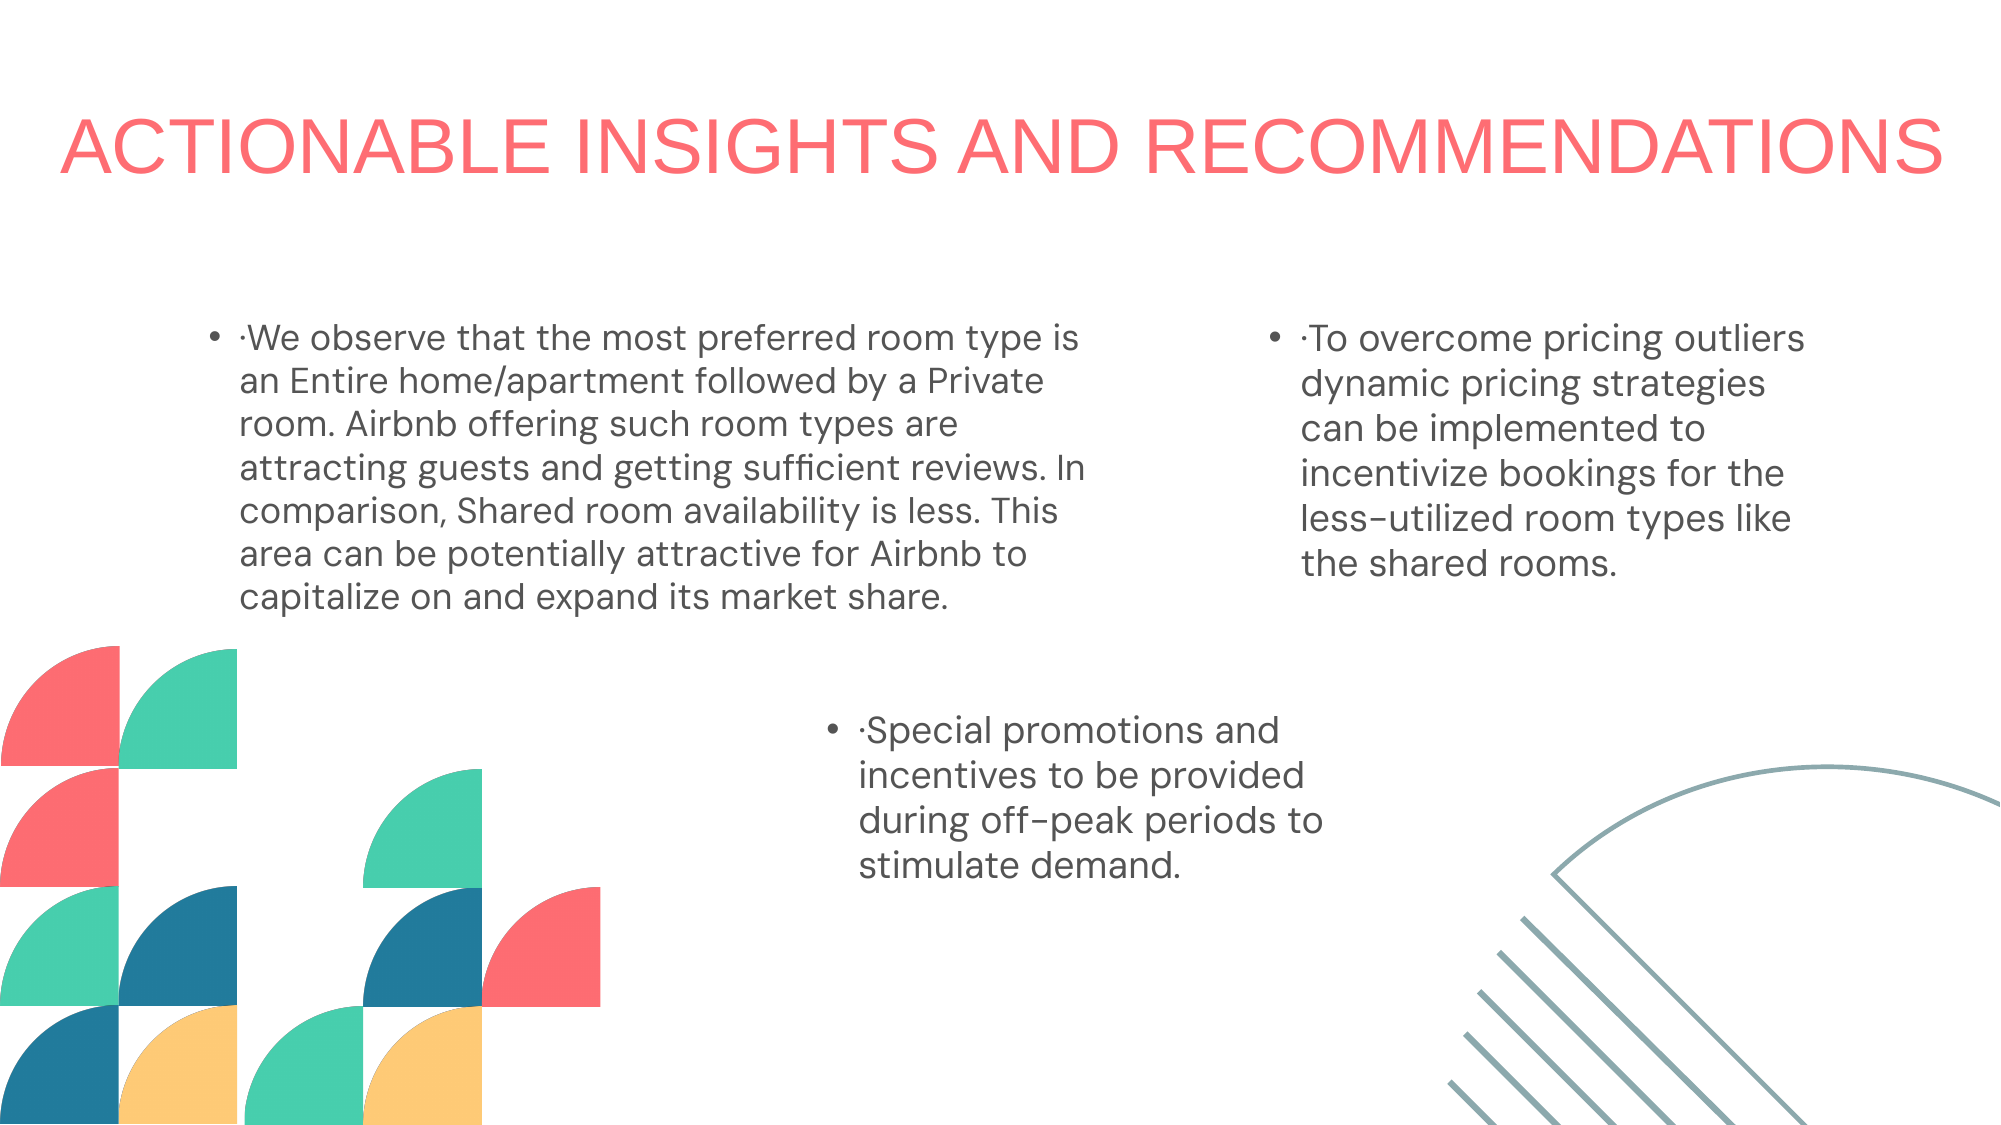

ACTIONABLE INSIGHTS AND RECOMMENDATIONS
·We observe that the most preferred room type is an Entire home/apartment followed by a Private room. Airbnb offering such room types are attracting guests and getting sufficient reviews. In comparison, Shared room availability is less. This area can be potentially attractive for Airbnb to capitalize on and expand its market share.

·To overcome pricing outliers dynamic pricing strategies can be implemented to incentivize bookings for the less-utilized room types like the shared rooms.

·Special promotions and incentives to be provided during off-peak periods to stimulate demand.